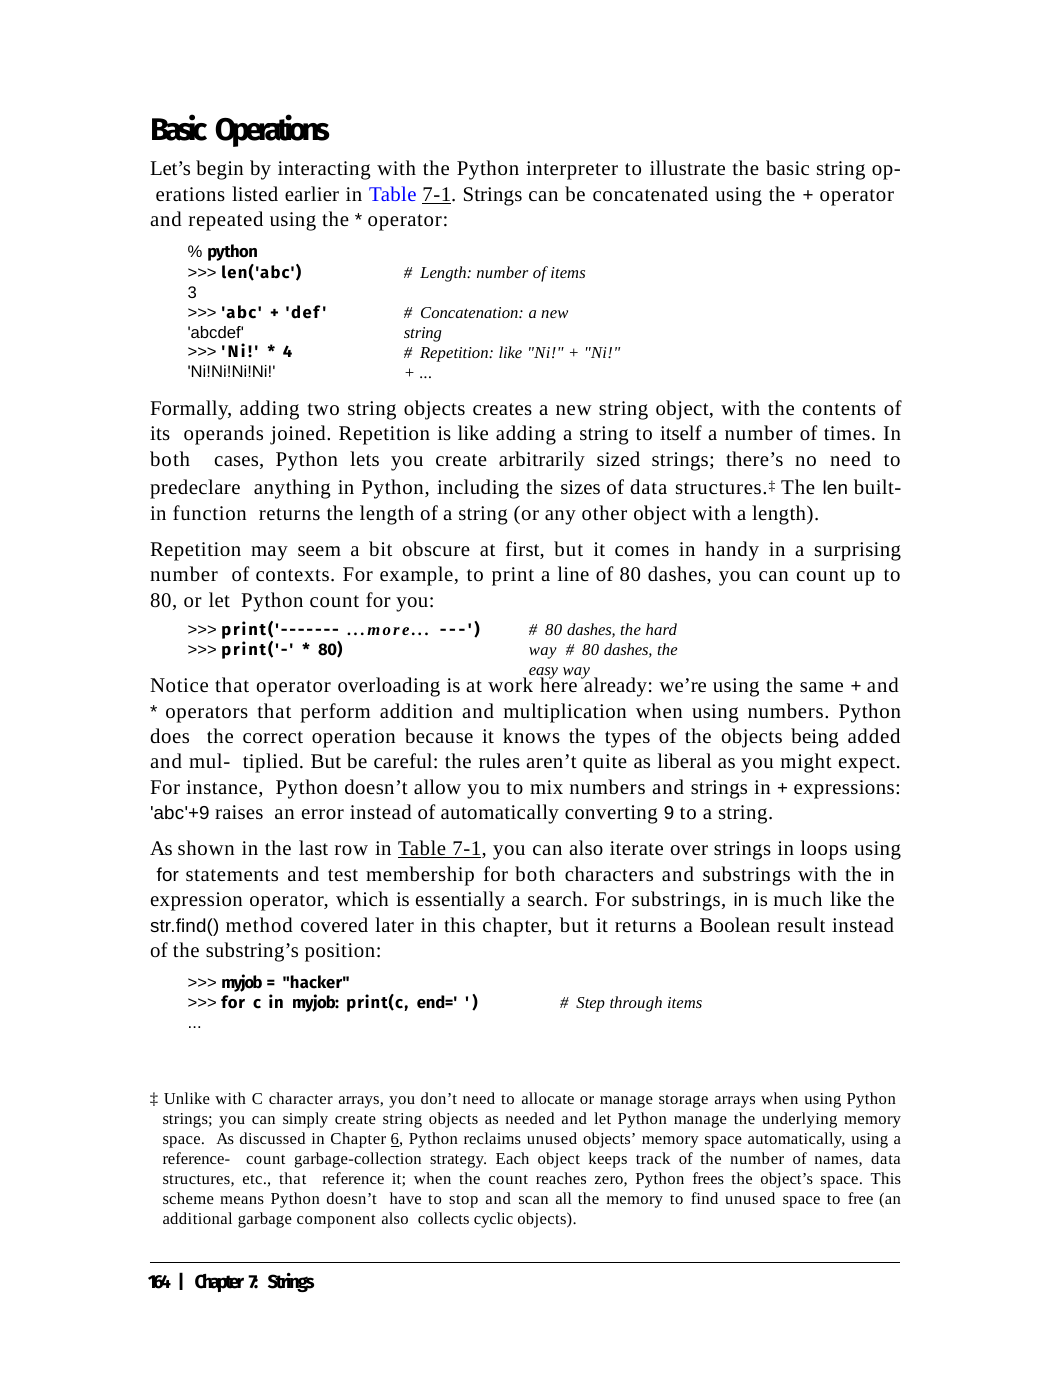

Basic Operations
Let’s begin by interacting with the Python interpreter to illustrate the basic string op-  erations listed earlier in Table 7-1. Strings can be concatenated using the + operator  and repeated using the * operator:
% python
>>> len('abc')
3
>>> 'abc' + 'def'
'abcdef'
>>> 'Ni!' * 4
'Ni!Ni!Ni!Ni!'
# Length: number of items
# Concatenation: a new string
# Repetition: like "Ni!" + "Ni!" + ...
Formally, adding two string objects creates a new string object, with the contents of its  operands joined. Repetition is like adding a string to itself a number of times. In both  cases, Python lets you create arbitrarily sized strings; there’s no need to predeclare  anything in Python, including the sizes of data structures.‡ The len built-in function  returns the length of a string (or any other object with a length).
Repetition may seem a bit obscure at first, but it comes in handy in a surprising number  of contexts. For example, to print a line of 80 dashes, you can count up to 80, or let  Python count for you:
>>> print('------- ...more... ---')
>>> print('-' * 80)
# 80 dashes, the hard way  # 80 dashes, the easy way
Notice that operator overloading is at work here already: we’re using the same + and
* operators that perform addition and multiplication when using numbers. Python does  the correct operation because it knows the types of the objects being added and mul-  tiplied. But be careful: the rules aren’t quite as liberal as you might expect. For instance,  Python doesn’t allow you to mix numbers and strings in + expressions: 'abc'+9 raises  an error instead of automatically converting 9 to a string.
As shown in the last row in Table 7-1, you can also iterate over strings in loops using  for statements and test membership for both characters and substrings with the in  expression operator, which is essentially a search. For substrings, in is much like the  str.find() method covered later in this chapter, but it returns a Boolean result instead  of the substring’s position:
>>> myjob = "hacker"
>>> for c in myjob: print(c, end=' ')	# Step through items
...
‡ Unlike with C character arrays, you don’t need to allocate or manage storage arrays when using Python  strings; you can simply create string objects as needed and let Python manage the underlying memory space.  As discussed in Chapter 6, Python reclaims unused objects’ memory space automatically, using a reference-  count garbage-collection strategy. Each object keeps track of the number of names, data structures, etc., that  reference it; when the count reaches zero, Python frees the object’s space. This scheme means Python doesn’t  have to stop and scan all the memory to find unused space to free (an additional garbage component also  collects cyclic objects).

164  |  Chapter 7:  Strings